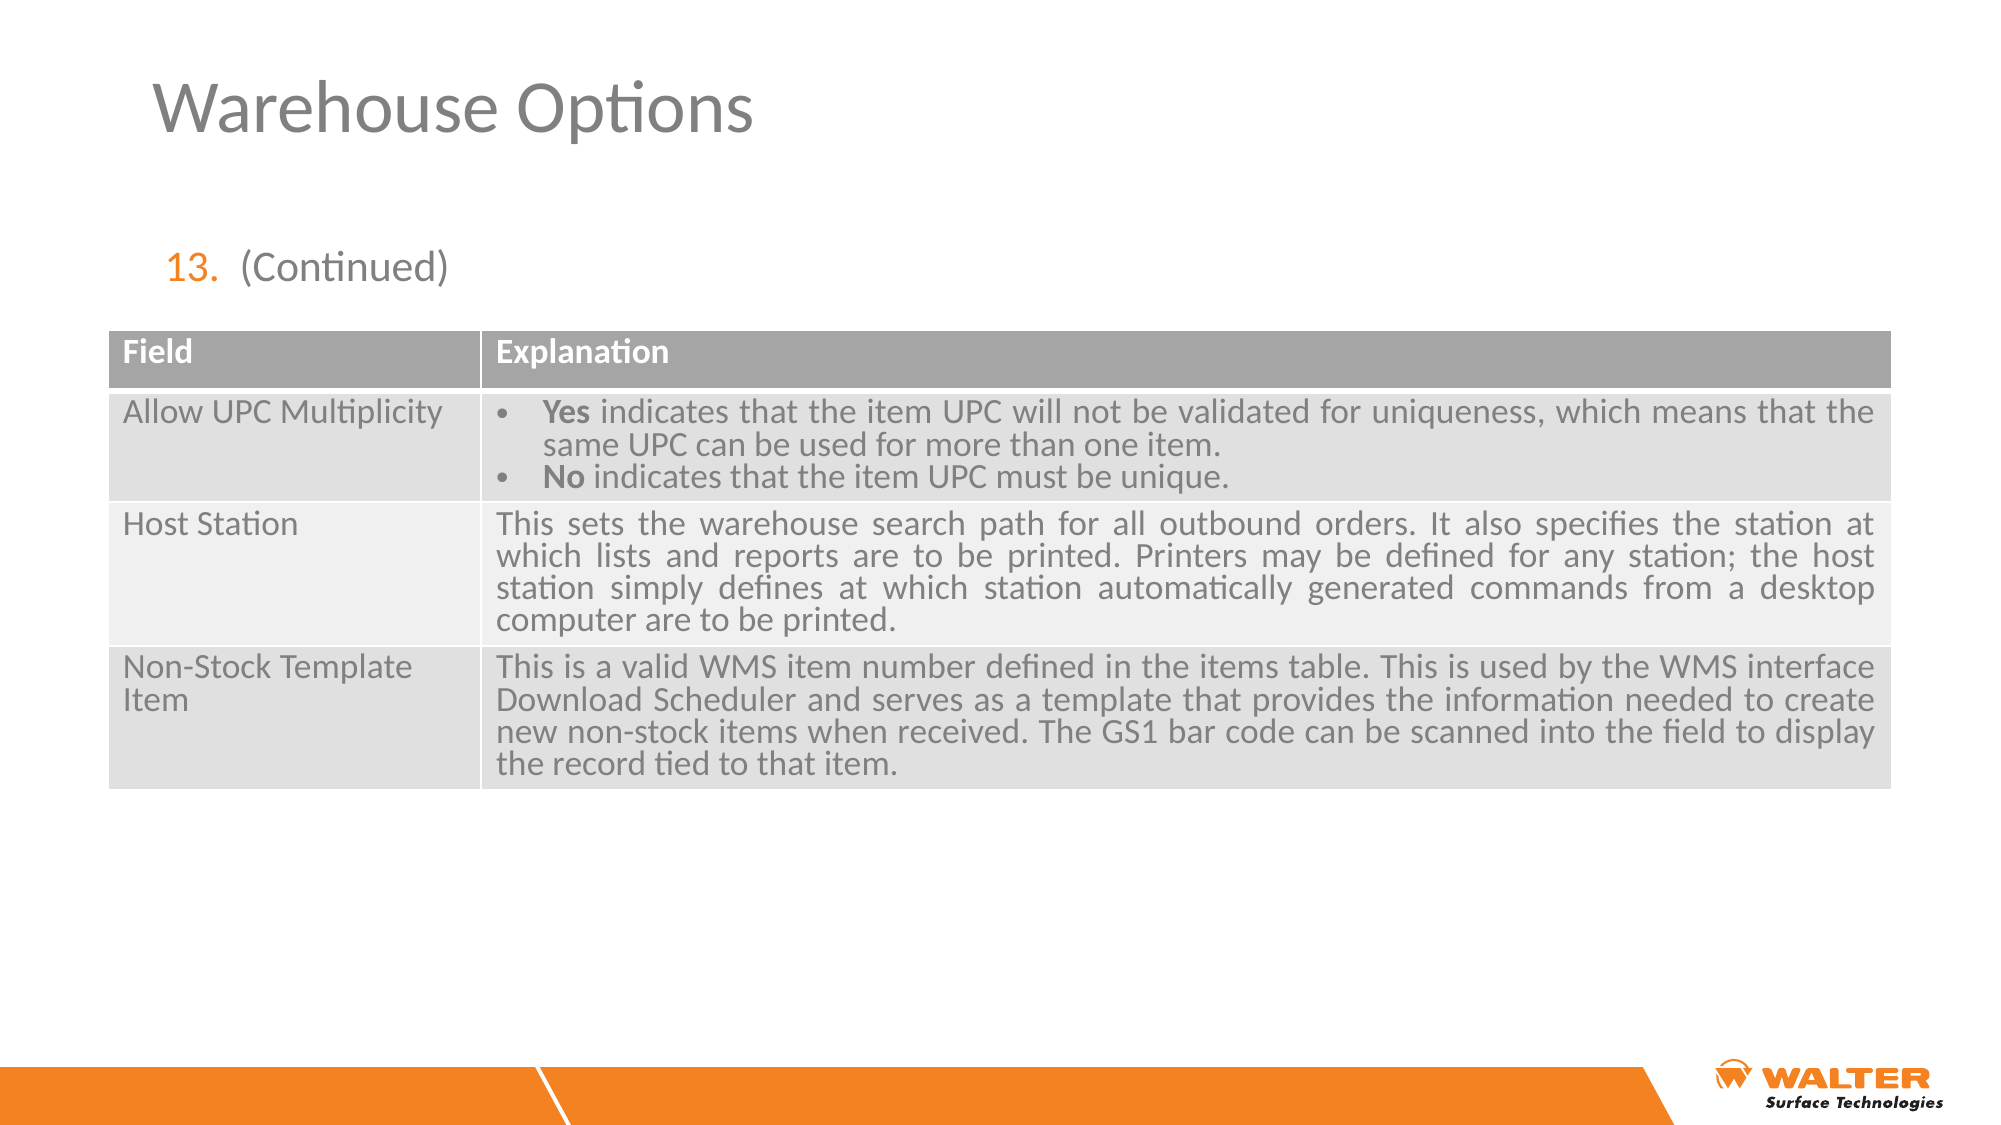

# Warehouse Options
(Continued)

| Field | Explanation |
| --- | --- |
| Allow UPC Multiplicity | Yes indicates that the item UPC will not be validated for uniqueness, which means that the same UPC can be used for more than one item. No indicates that the item UPC must be unique. |
| Host Station | This sets the warehouse search path for all outbound orders. It also specifies the station at which lists and reports are to be printed. Printers may be defined for any station; the host station simply defines at which station automatically generated commands from a desktop computer are to be printed. |
| Non-Stock Template Item | This is a valid WMS item number defined in the items table. This is used by the WMS interface Download Scheduler and serves as a template that provides the information needed to create new non-stock items when received. The GS1 bar code can be scanned into the field to display the record tied to that item. |